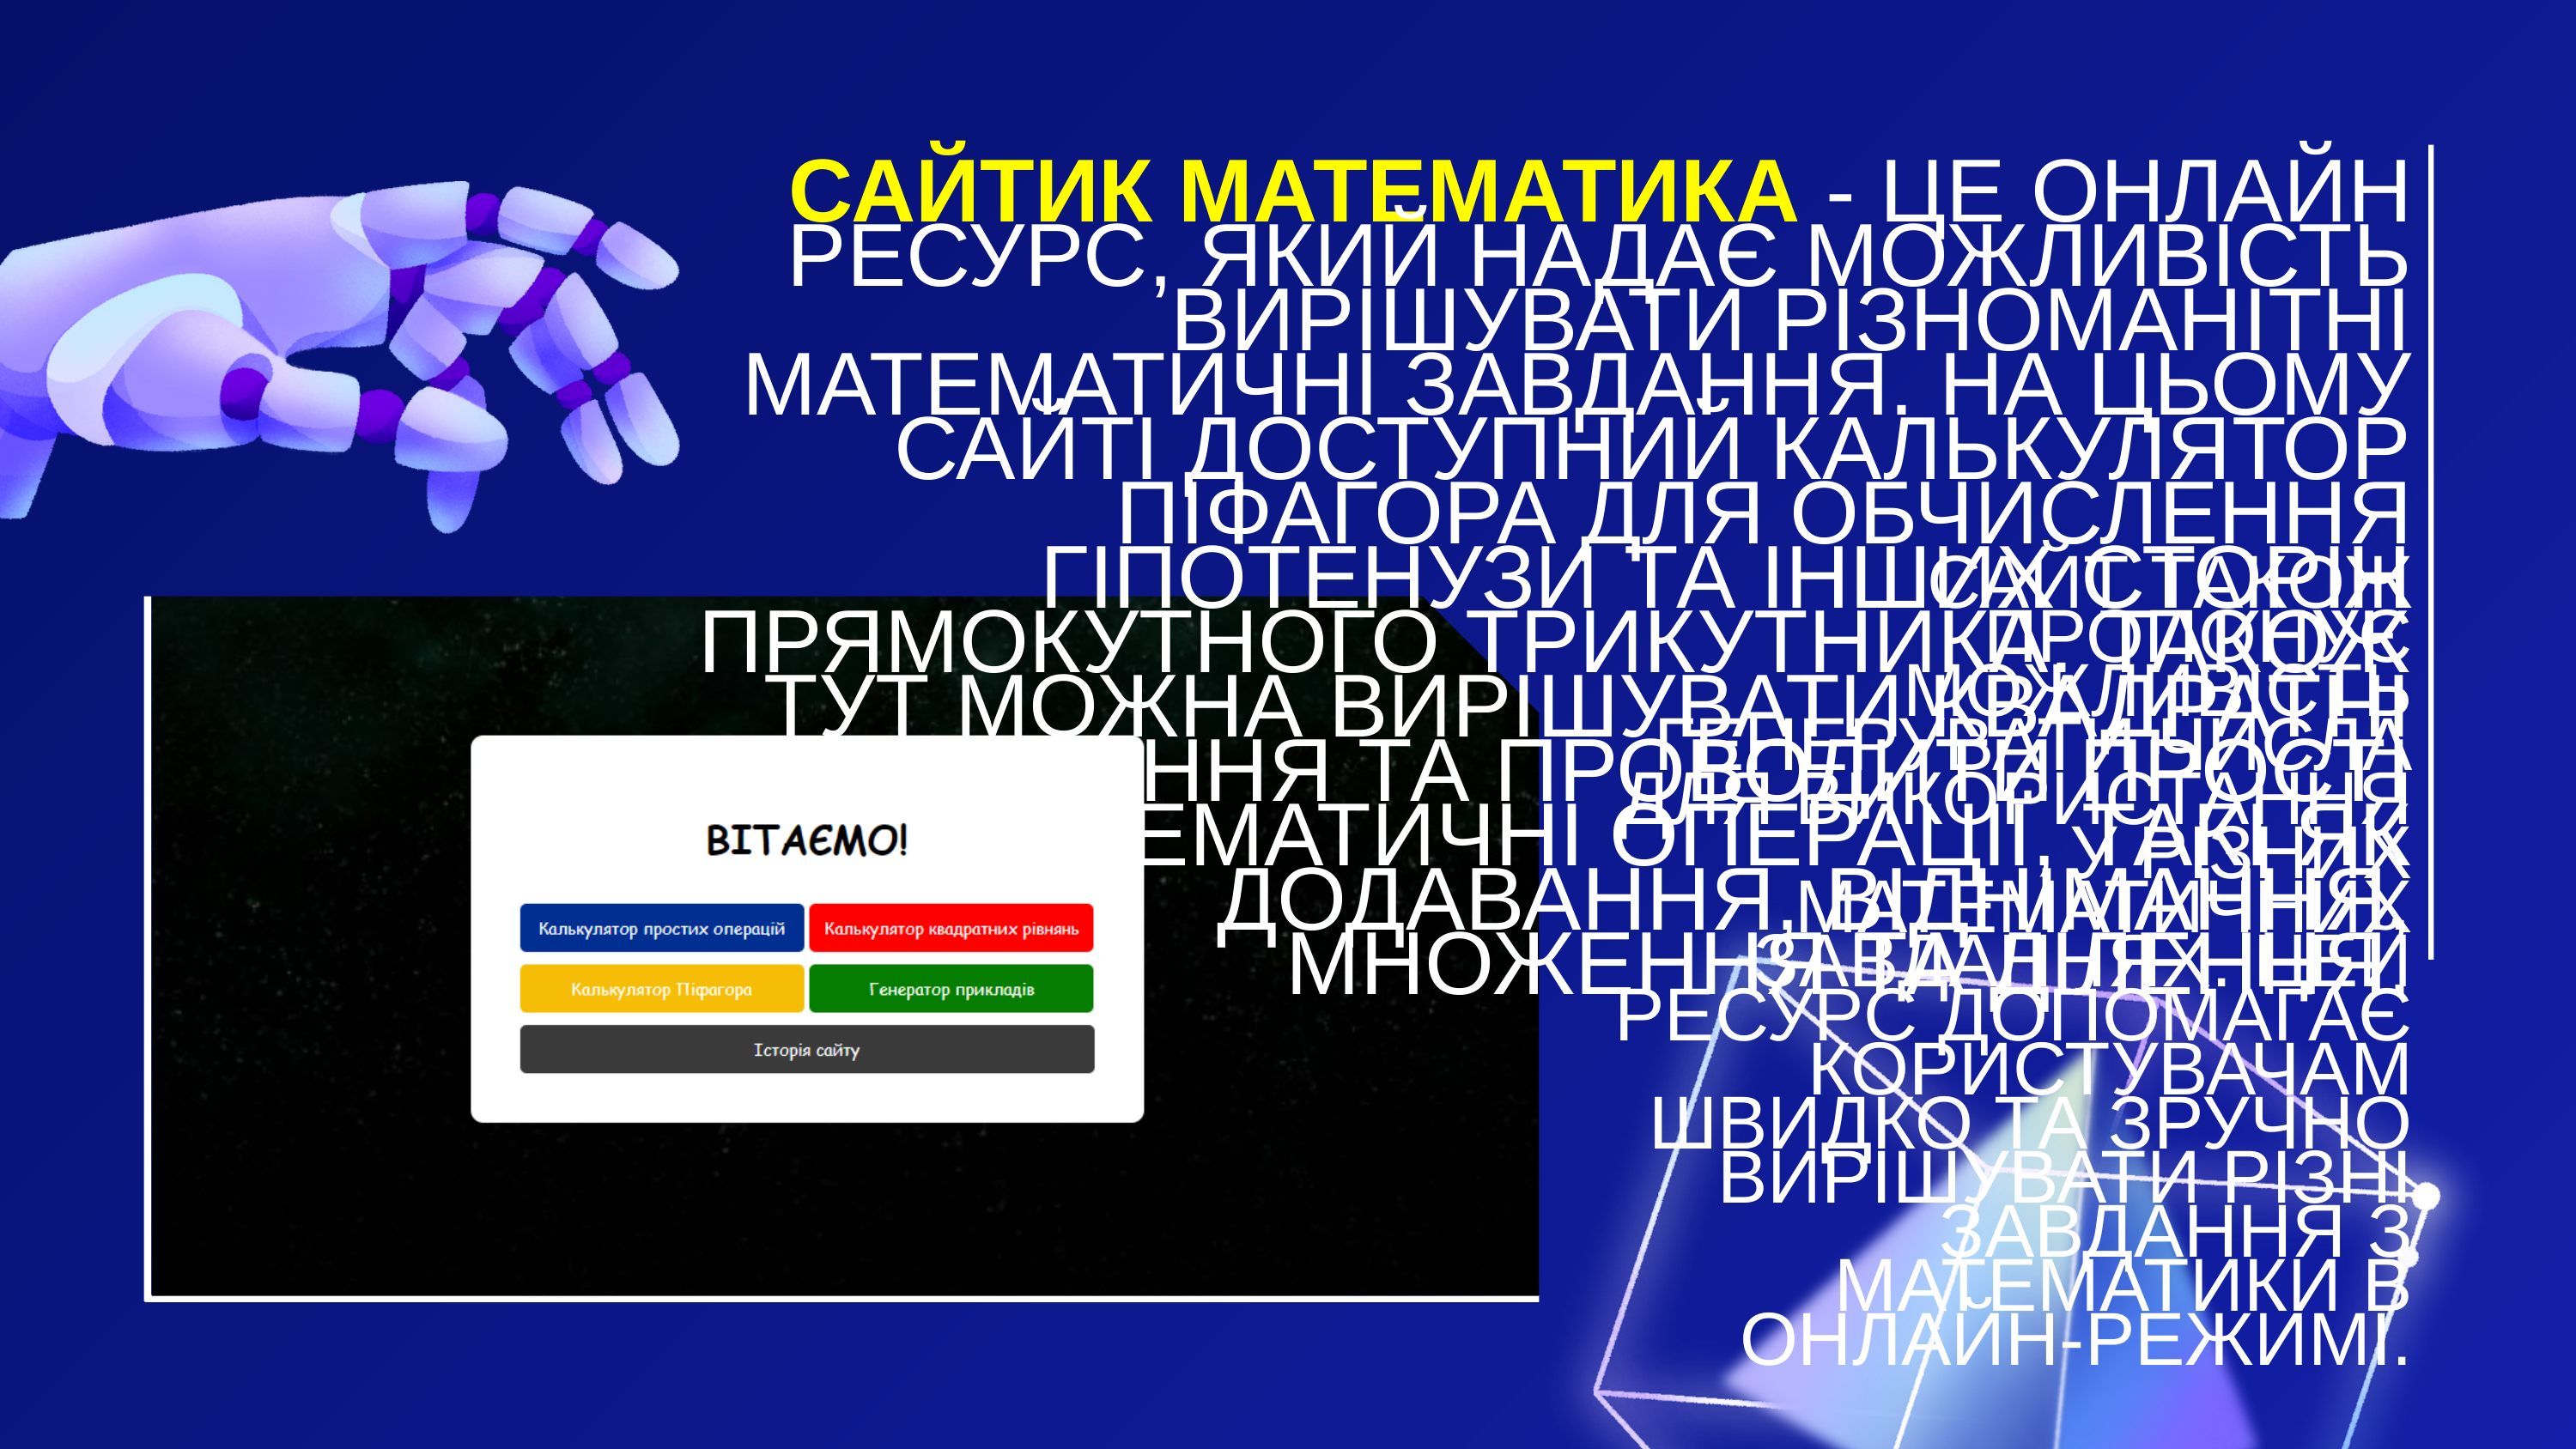

САЙТИК МАТЕМАТИКА - ЦЕ ОНЛАЙН РЕСУРС, ЯКИЙ НАДАЄ МОЖЛИВІСТЬ ВИРІШУВАТИ РІЗНОМАНІТНІ МАТЕМАТИЧНІ ЗАВДАННЯ. НА ЦЬОМУ САЙТІ ДОСТУПНИЙ КАЛЬКУЛЯТОР ПІФАГОРА ДЛЯ ОБЧИСЛЕННЯ ГІПОТЕНУЗИ ТА ІНШИХ СТОРІН ПРЯМОКУТНОГО ТРИКУТНИКА. ТАКОЖ ТУТ МОЖНА ВИРІШУВАТИ КВАДРАТНІ РІВНЯННЯ ТА ПРОВОДИТИ ПРОСТІ МАТЕМАТИЧНІ ОПЕРАЦІЇ, ТАКІ ЯК ДОДАВАННЯ, ВІДНІМАННЯ, МНОЖЕННЯ ТА ДІЛЕННЯ.

САЙТ ТАКОЖ ПРОПОНУЄ МОЖЛИВІСТЬ ГЕНЕРУВАТИ ЧИСЛА ДЛЯ ВИКОРИСТАННЯ У РІЗНИХ МАТЕМАТИЧНИХ ЗАВДАННЯХ. ЦЕЙ РЕСУРС ДОПОМАГАЄ КОРИСТУВАЧАМ ШВИДКО ТА ЗРУЧНО ВИРІШУВАТИ РІЗНІ ЗАВДАННЯ З МАТЕМАТИКИ В ОНЛАЙН-РЕЖИМІ.